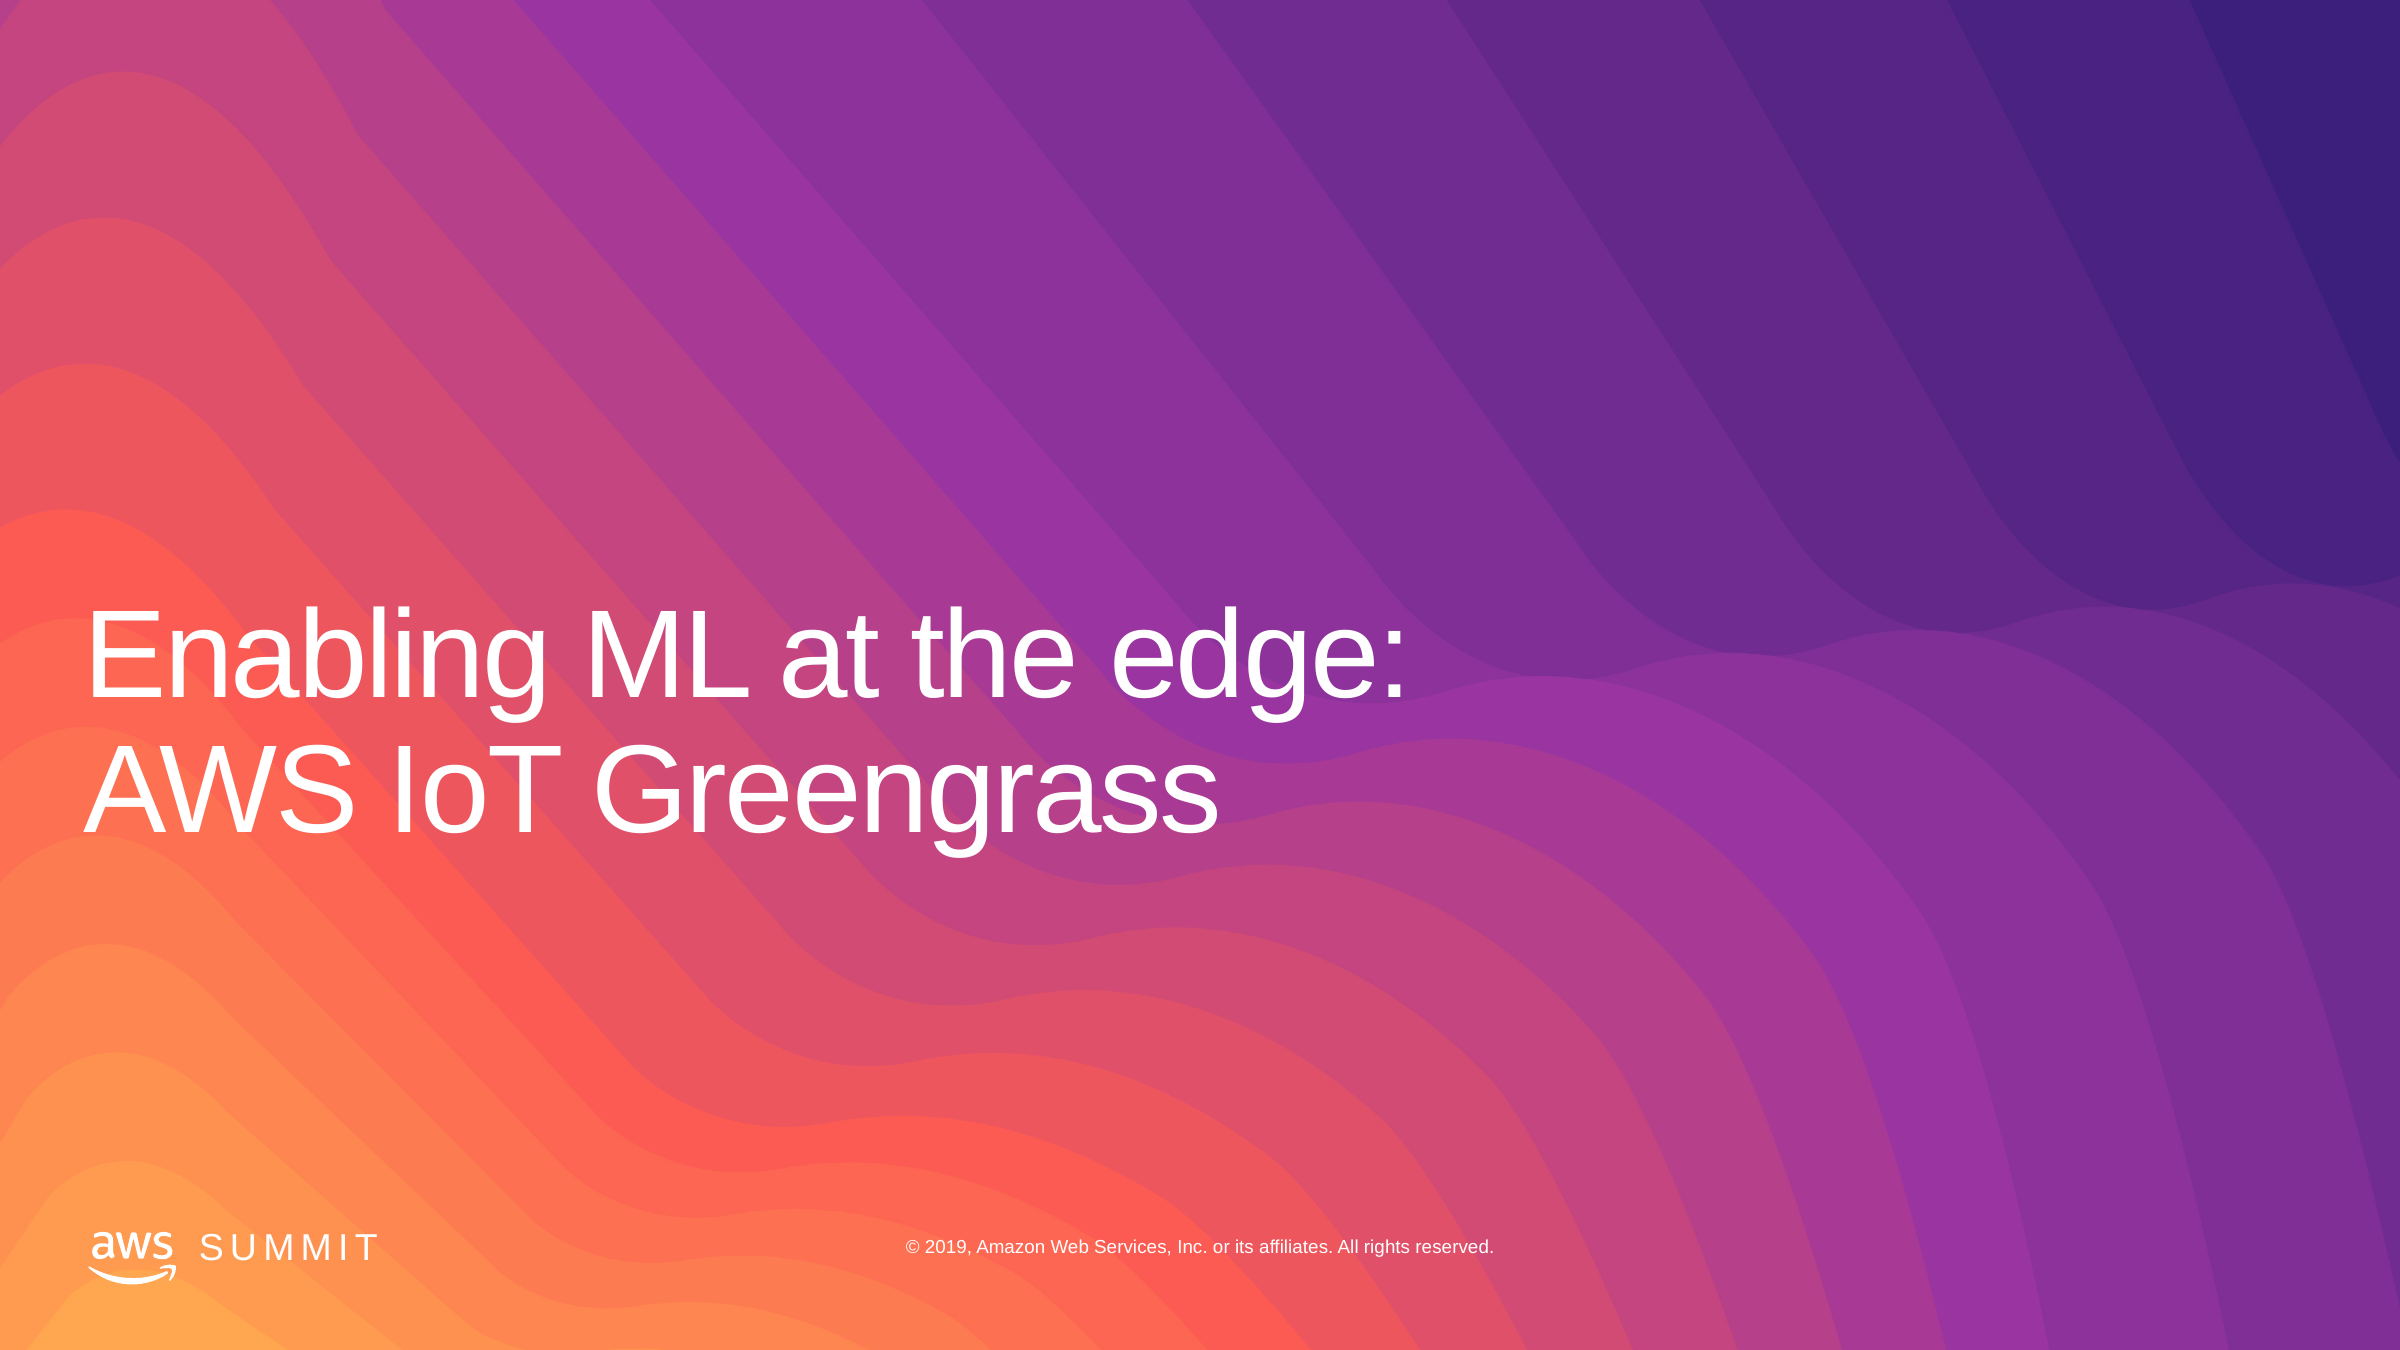

# Enabling ML at the edge: AWS IoT Greengrass